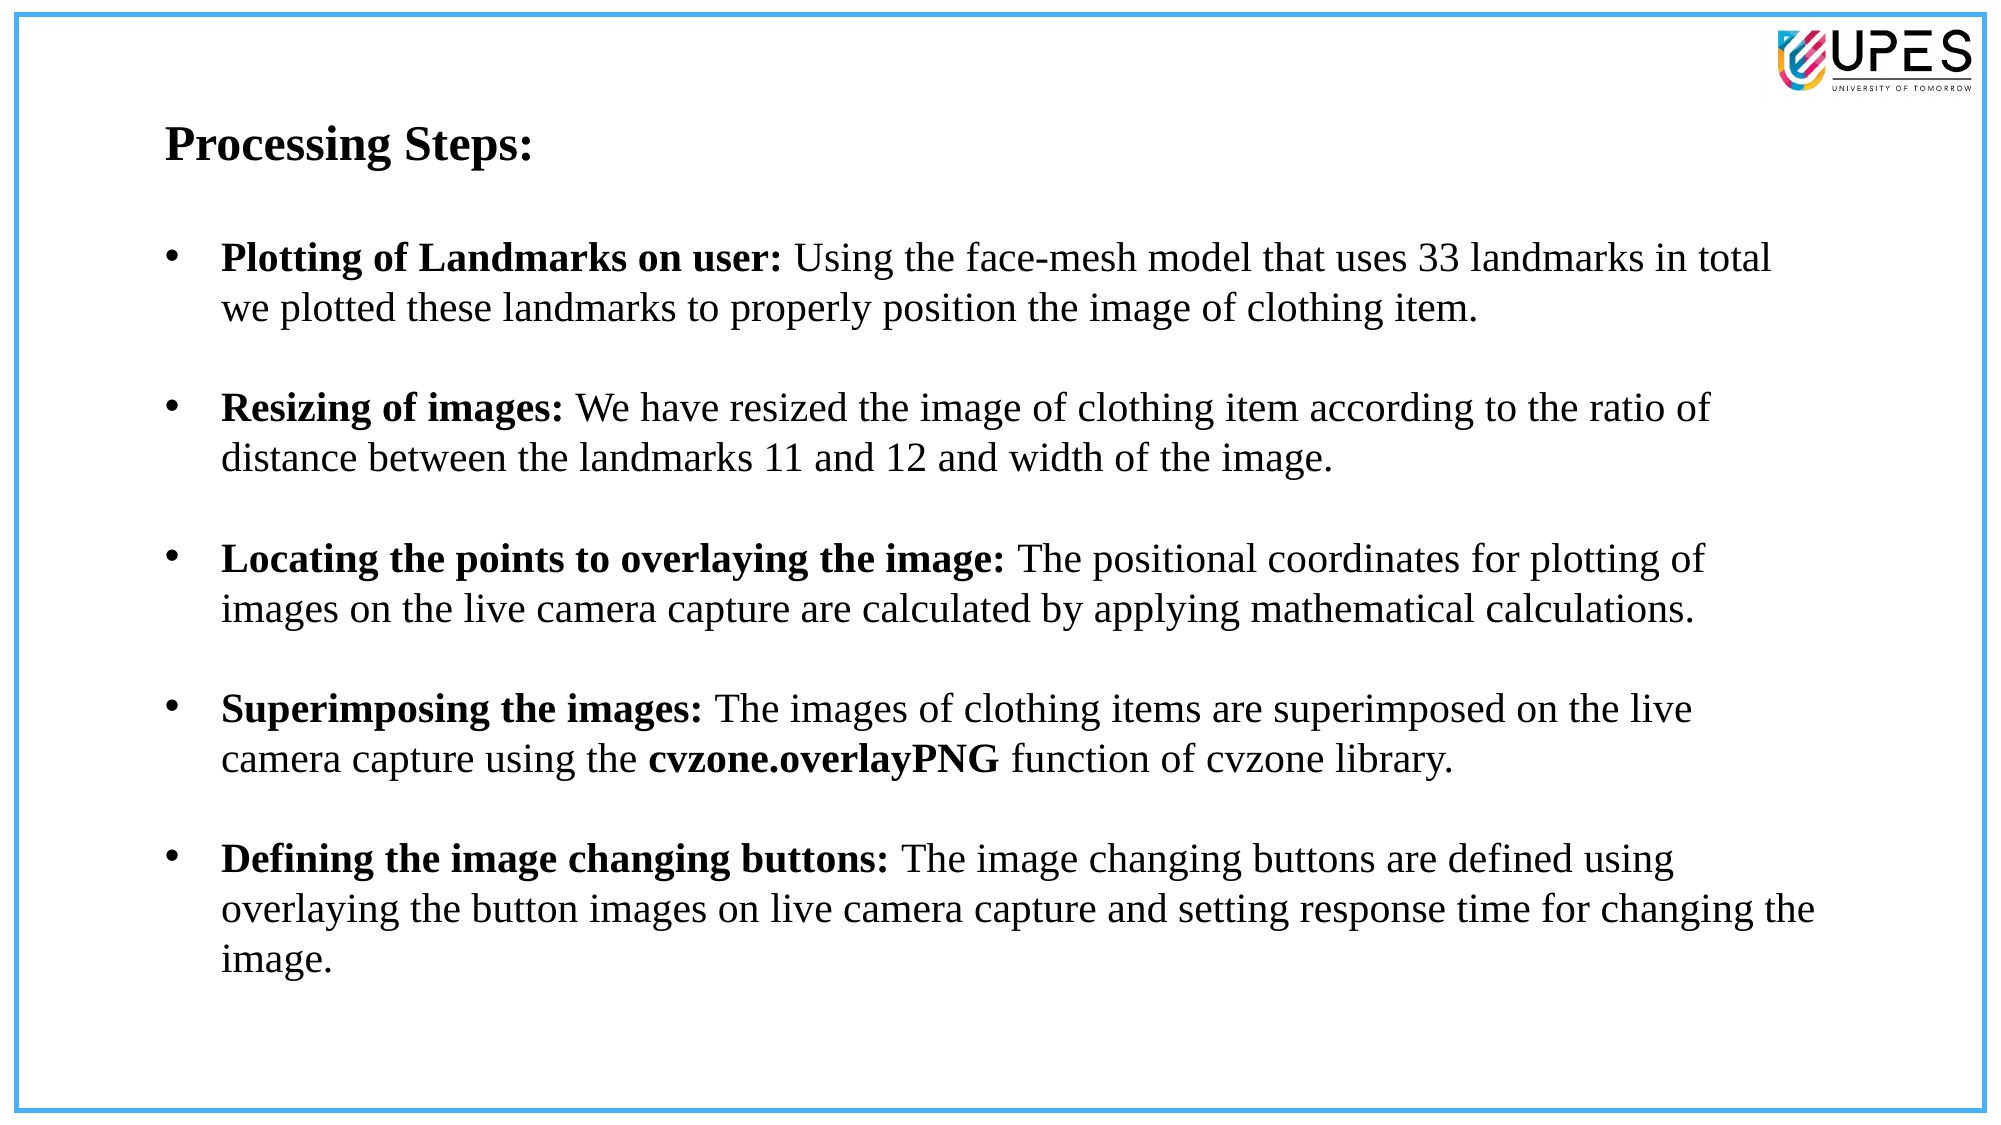

Processing Steps:

Plotting of Landmarks on user: Using the face-mesh model that uses 33 landmarks in total we plotted these landmarks to properly position the image of clothing item.

Resizing of images: We have resized the image of clothing item according to the ratio of distance between the landmarks 11 and 12 and width of the image.

Locating the points to overlaying the image: The positional coordinates for plotting of images on the live camera capture are calculated by applying mathematical calculations.

Superimposing the images: The images of clothing items are superimposed on the live camera capture using the cvzone.overlayPNG function of cvzone library.

Defining the image changing buttons: The image changing buttons are defined using overlaying the button images on live camera capture and setting response time for changing the image.